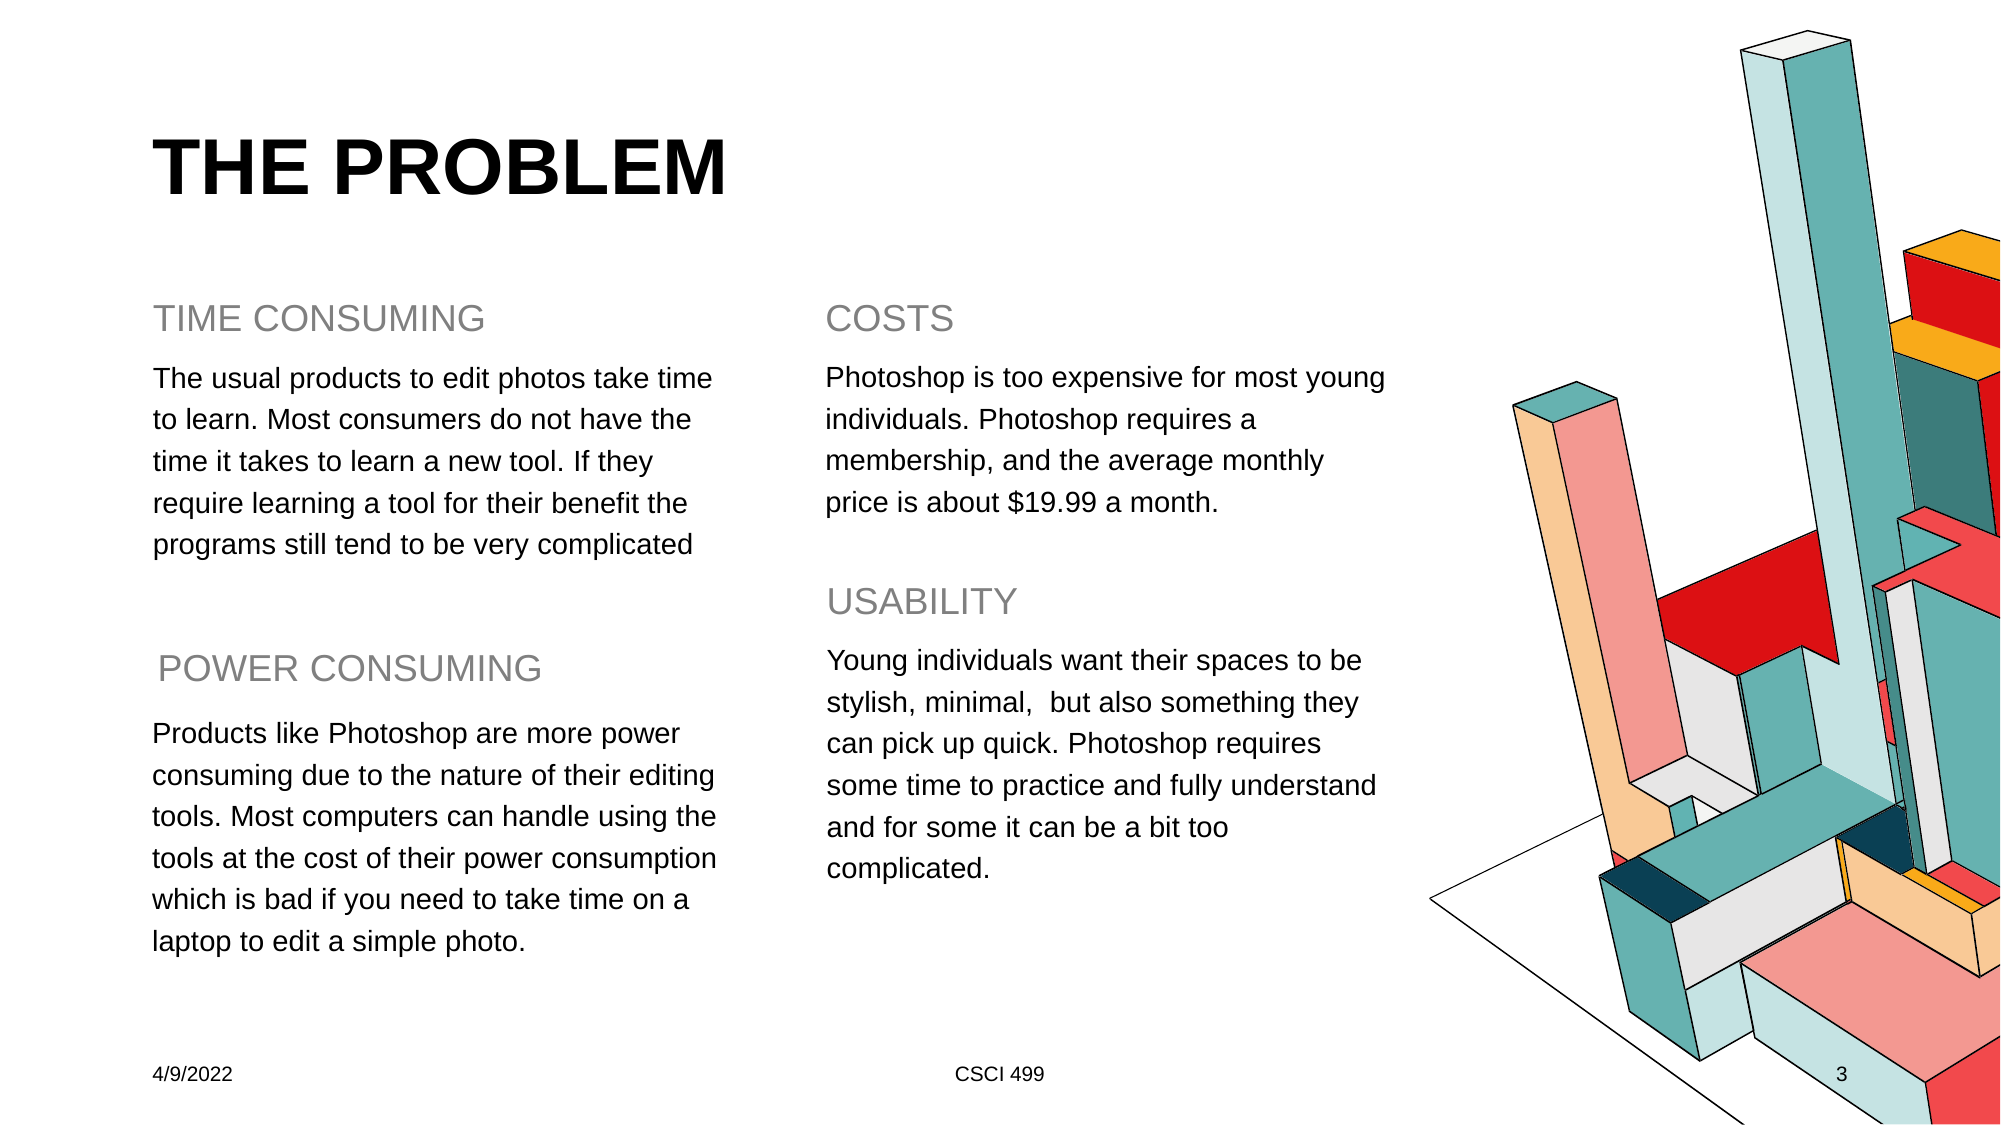

# The PROBLEM
COSTS
TIME CONSUMING
Photoshop is too expensive for most young individuals. Photoshop requires a membership, and the average monthly price is about $19.99 a month.
The usual products to edit photos take time to learn. Most consumers do not have the time it takes to learn a new tool. If they require learning a tool for their benefit the programs still tend to be very complicated
USABILITY
POWER CONSUMING
Young individuals want their spaces to be stylish, minimal,  but also something they can pick up quick. Photoshop requires some time to practice and fully understand and for some it can be a bit too complicated.
Products like Photoshop are more power consuming due to the nature of their editing tools. Most computers can handle using the tools at the cost of their power consumption which is bad if you need to take time on a laptop to edit a simple photo.
4/9/2022
CSCI 499
3